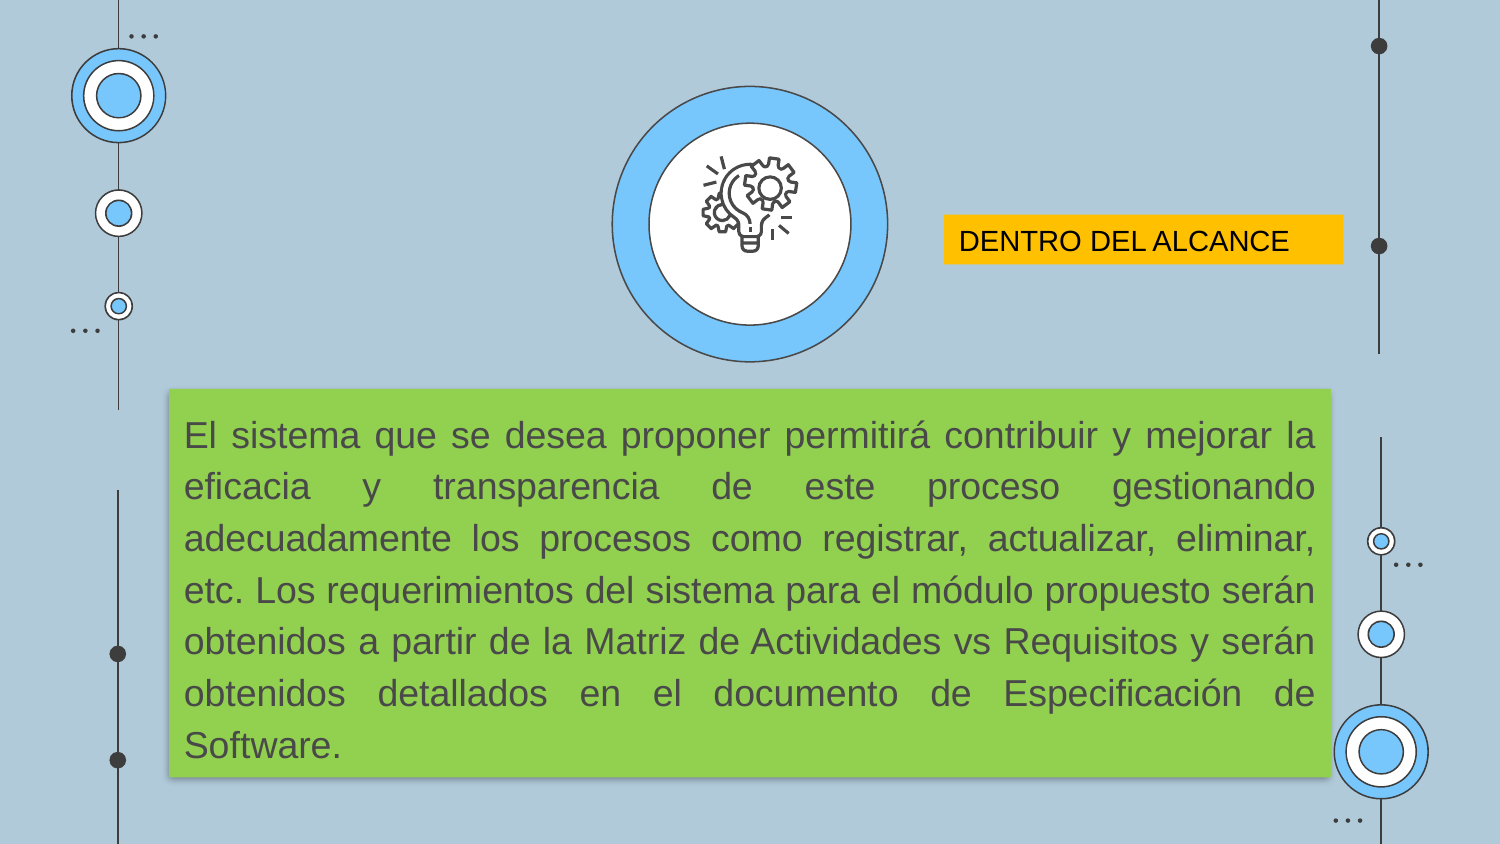

DENTRO DEL ALCANCE
El sistema que se desea proponer permitirá contribuir y mejorar la eficacia y transparencia de este proceso gestionando adecuadamente los procesos como registrar, actualizar, eliminar, etc. Los requerimientos del sistema para el módulo propuesto serán obtenidos a partir de la Matriz de Actividades vs Requisitos y serán obtenidos detallados en el documento de Especificación de Software.